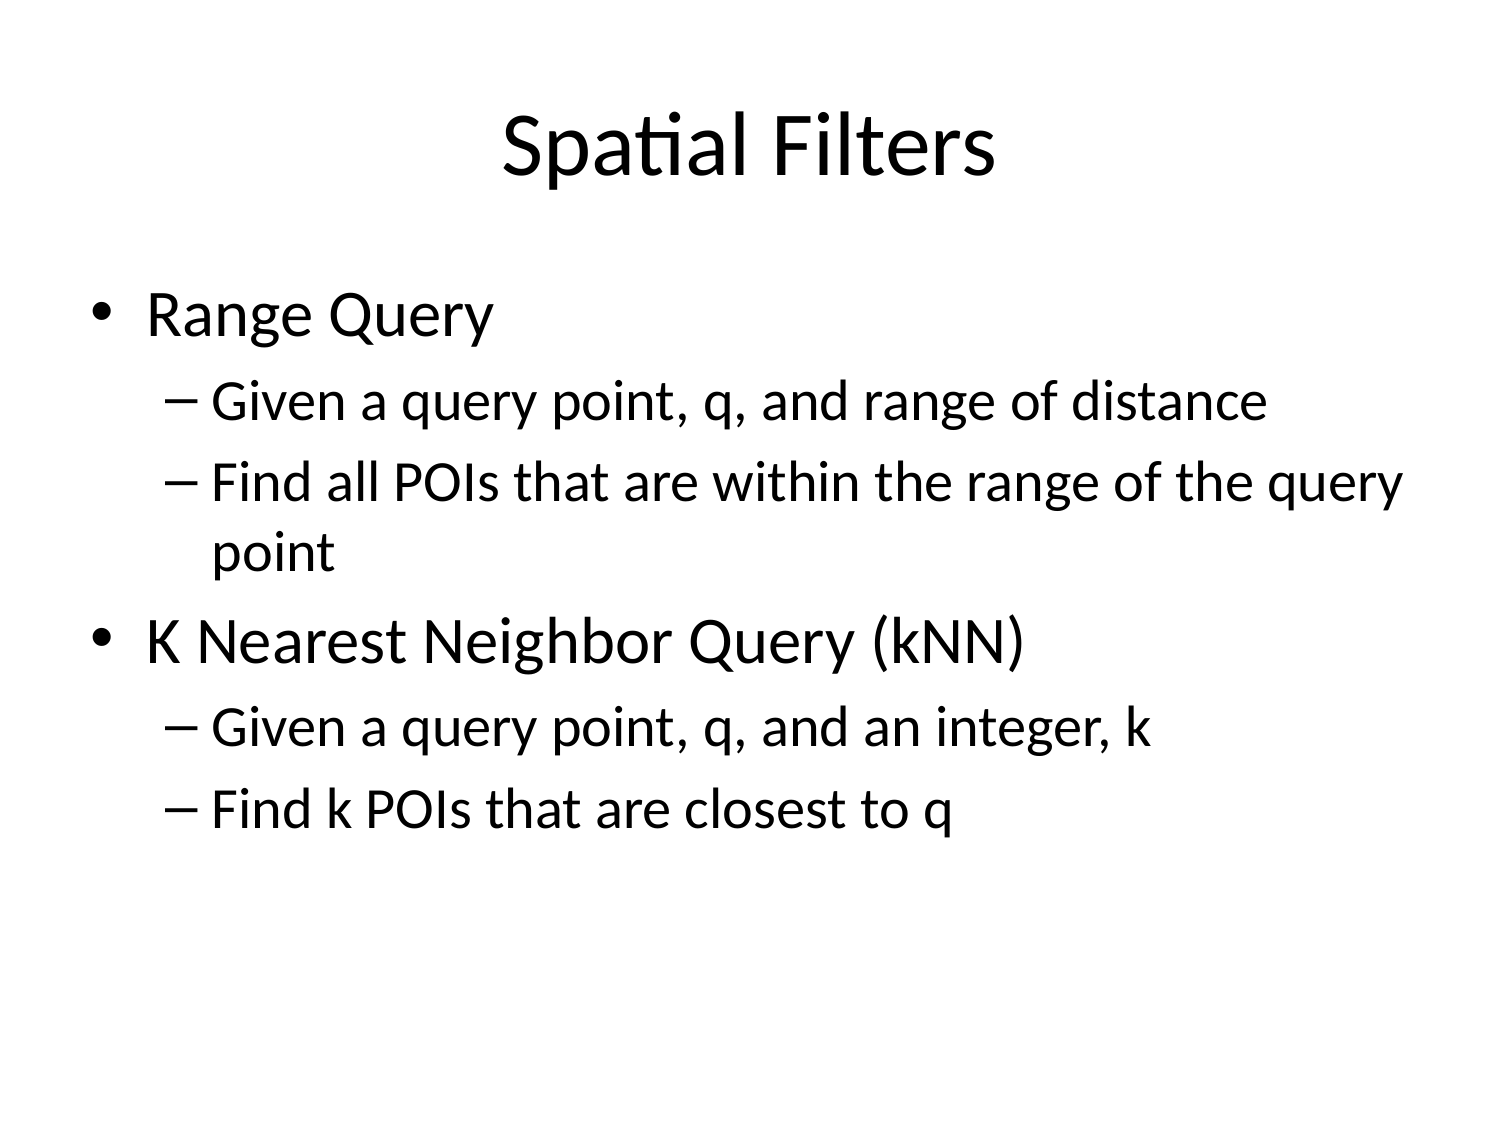

# Spatial Filters
Range Query
Given a query point, q, and range of distance
Find all POIs that are within the range of the query point
K Nearest Neighbor Query (kNN)
Given a query point, q, and an integer, k
Find k POIs that are closest to q